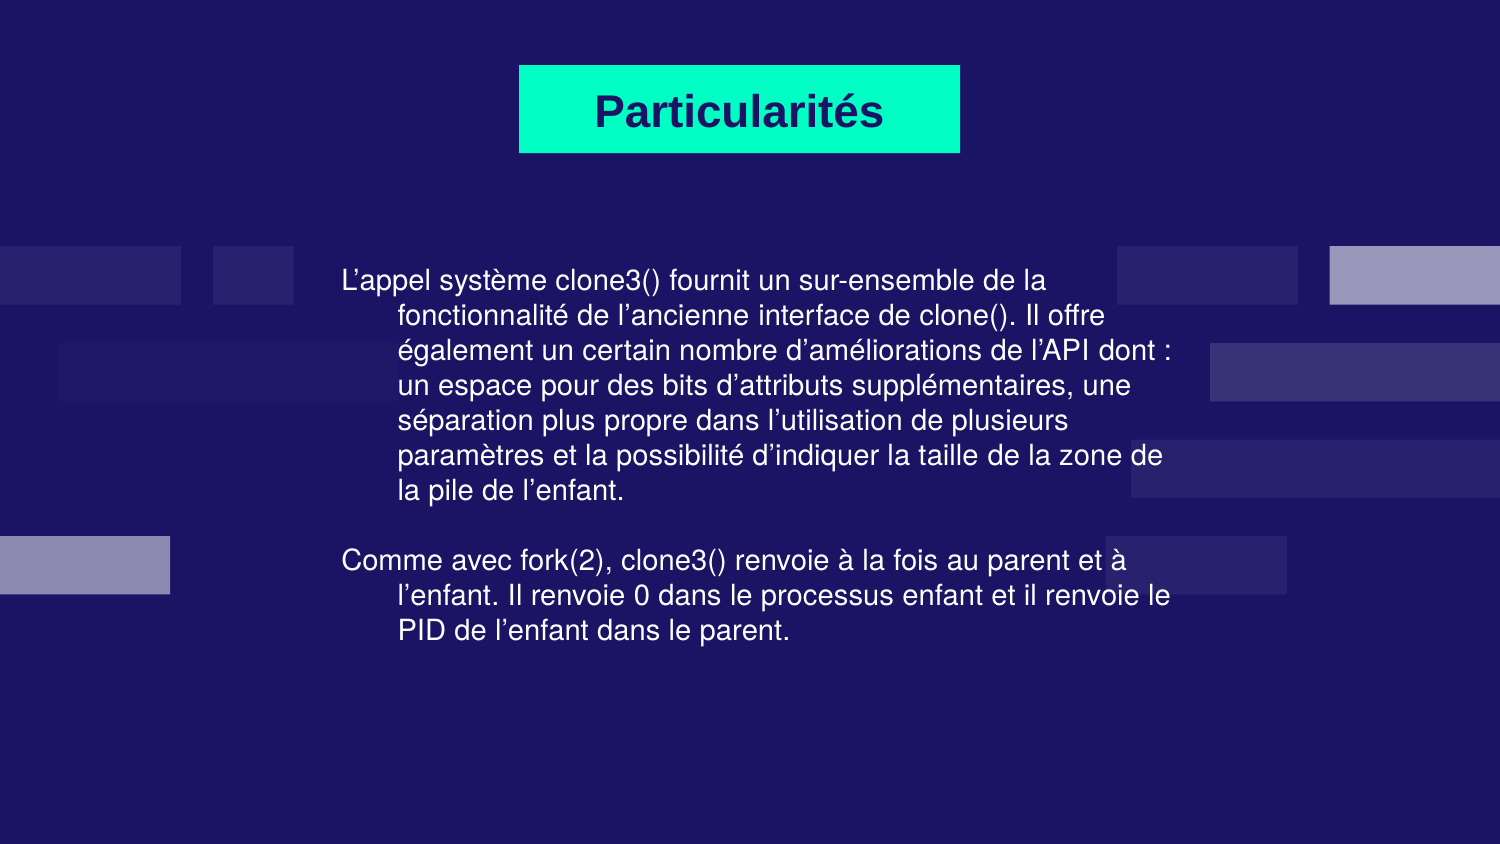

# Particularités
L’appel système clone3() fournit un sur-ensemble de la fonctionnalité de l’ancienne interface de clone(). Il offre également un certain nombre d’améliorations de l’API dont : un espace pour des bits d’attributs supplémentaires, une séparation plus propre dans l’utilisation de plusieurs paramètres et la possibilité d’indiquer la taille de la zone de la pile de l’enfant.

Comme avec fork(2), clone3() renvoie à la fois au parent et à l’enfant. Il renvoie 0 dans le processus enfant et il renvoie le PID de l’enfant dans le parent.